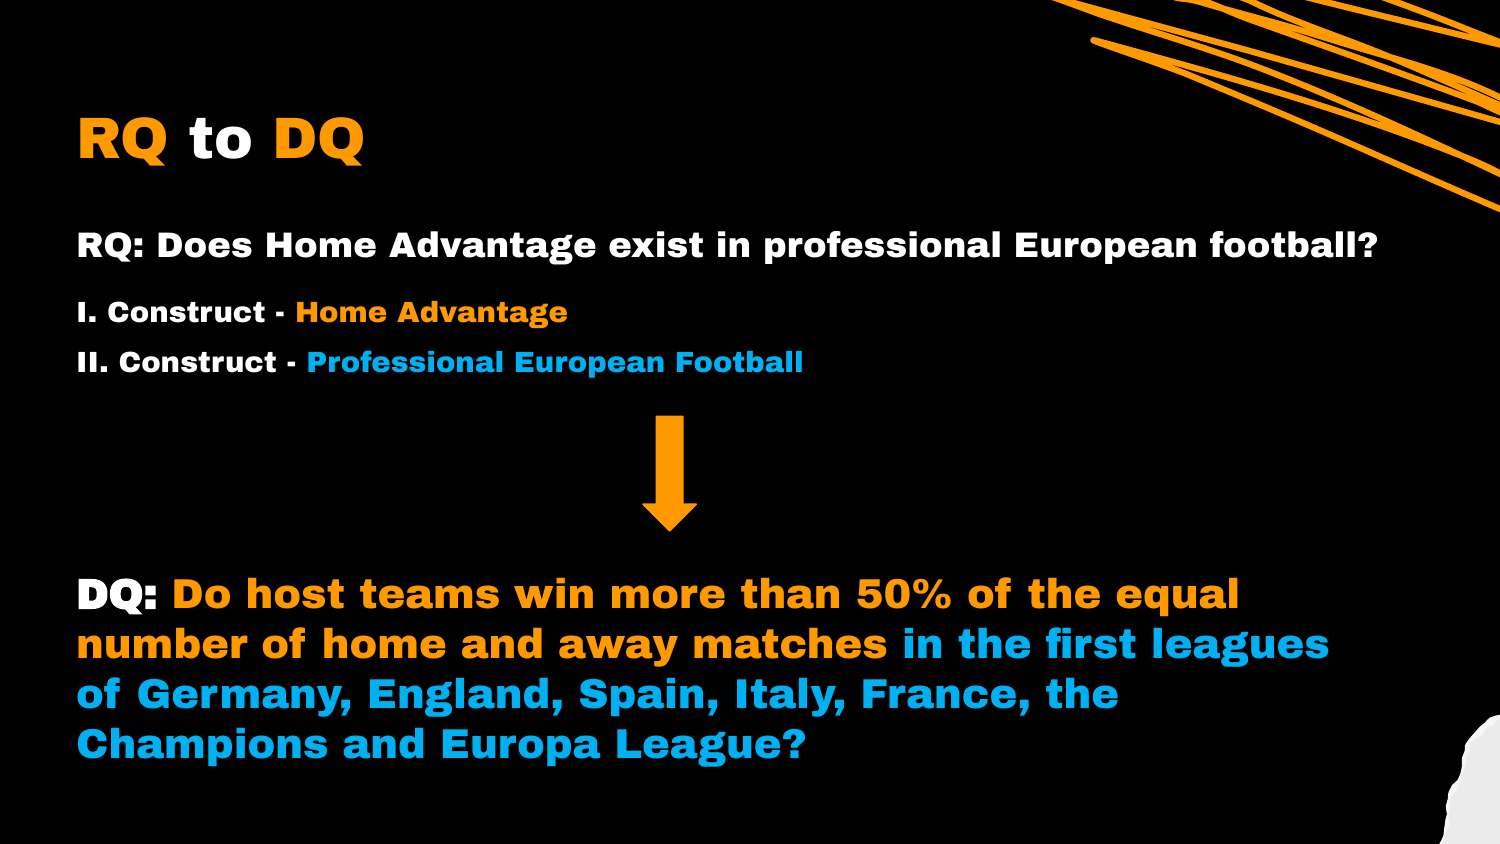

# RQ to DQ
RQ: Does Home Advantage exist in professional European football?

I. Construct - Home Advantage

II. Construct - Professional European Football

DQ: Do host teams win more than 50% of the equal number of home and away matches in the first leagues of Germany, England, Spain, Italy, France, the Champions and Europa League?